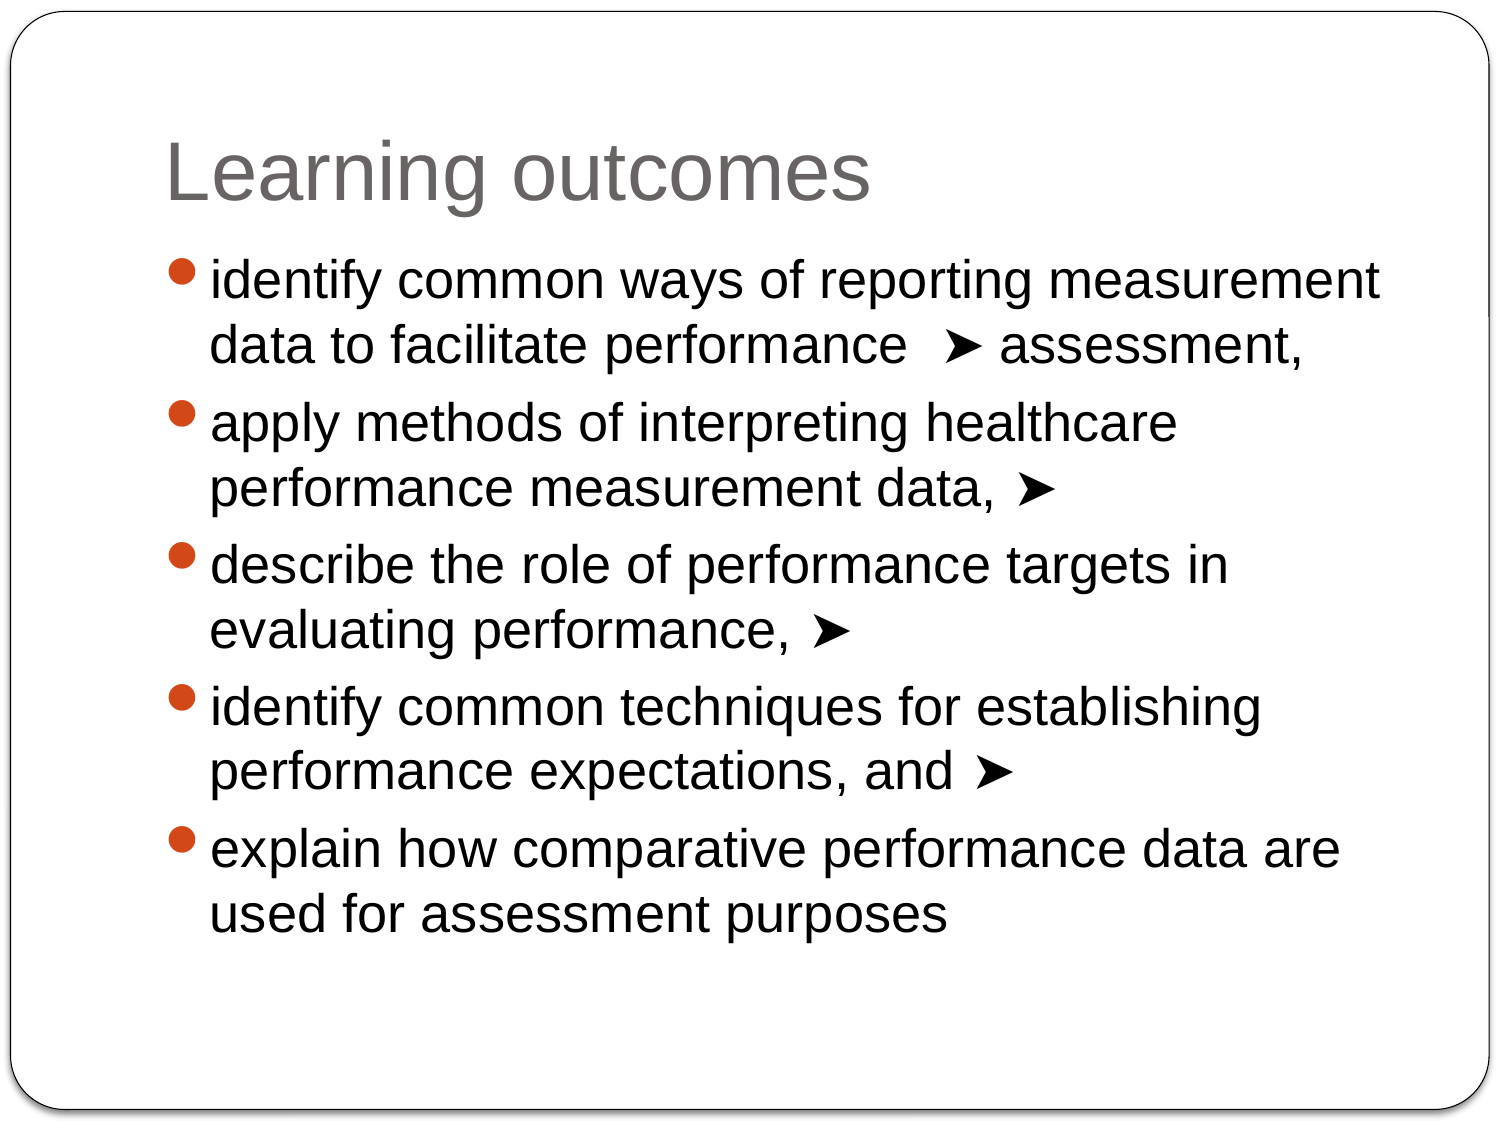

# Learning outcomes
identify common ways of reporting measurement data to facilitate performance  ➤ assessment,
apply methods of interpreting healthcare performance measurement data, ➤
describe the role of performance targets in evaluating performance, ➤
identify common techniques for establishing performance expectations, and ➤
explain how comparative performance data are used for assessment purposes